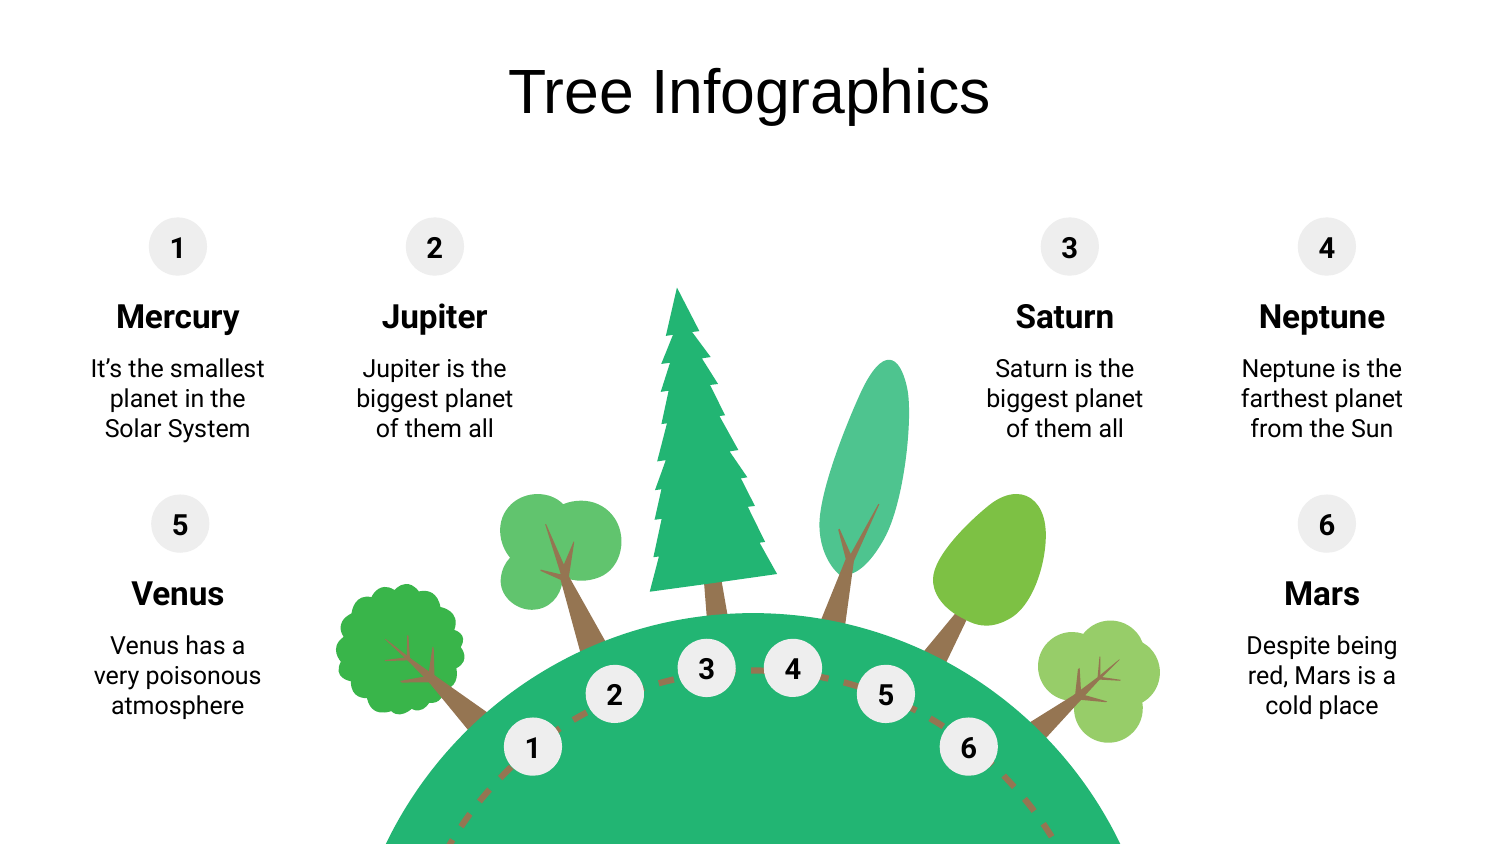

# Tree Infographics
1
2
3
4
Jupiter
Neptune
Mercury
Saturn

Jupiter is the biggest planet of them all
Neptune is the farthest planet from the Sun
It’s the smallest planet in the Solar System

Saturn is the biggest planet of them all

6
5
Mars
Venus

Despite being red, Mars is a cold place
Venus has a very poisonous atmosphere

3
4
5
2
1
6